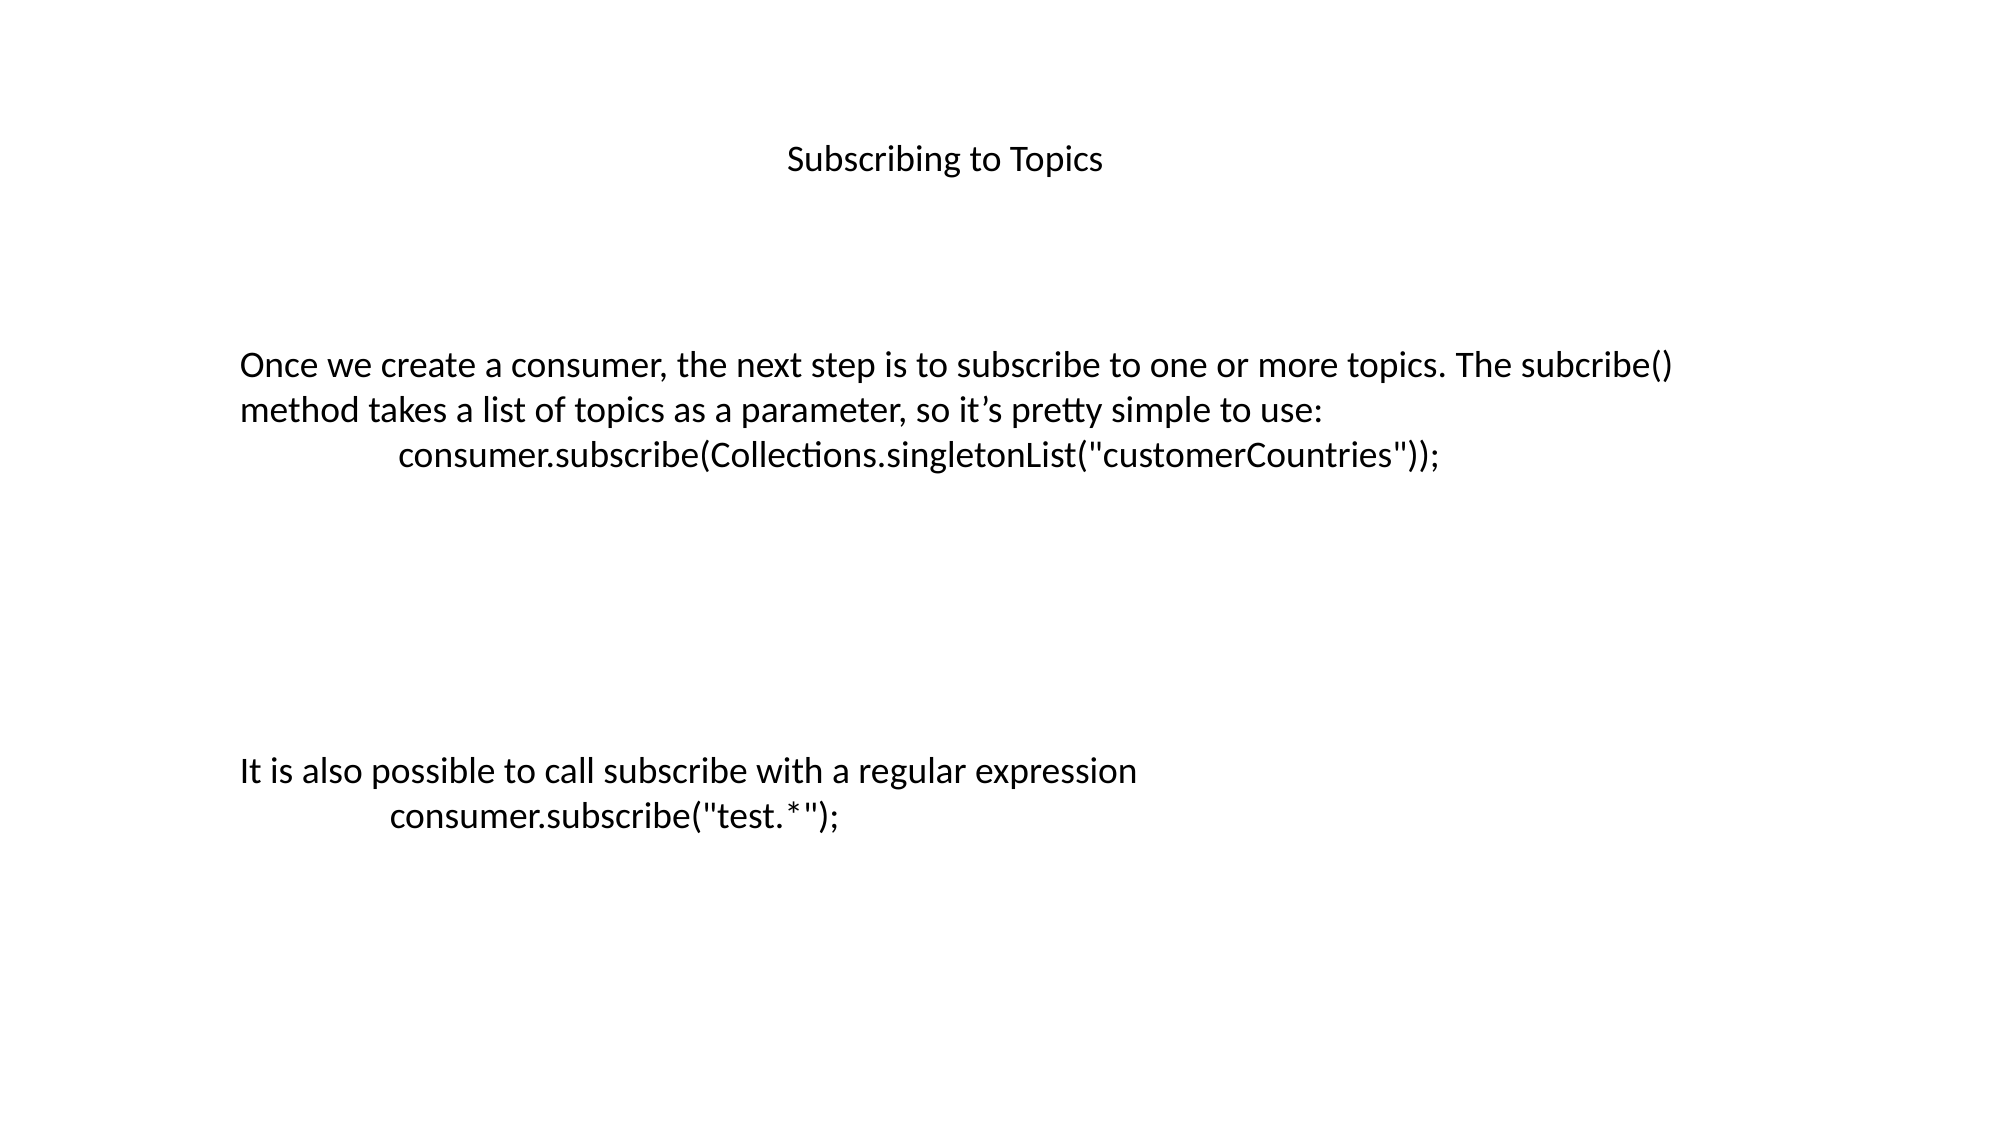

Subscribing to Topics
Once we create a consumer, the next step is to subscribe to one or more topics. The subcribe() method takes a list of topics as a parameter, so it’s pretty simple to use:
	 consumer.subscribe(Collections.singletonList("customerCountries"));
It is also possible to call subscribe with a regular expression
	consumer.subscribe("test.*");